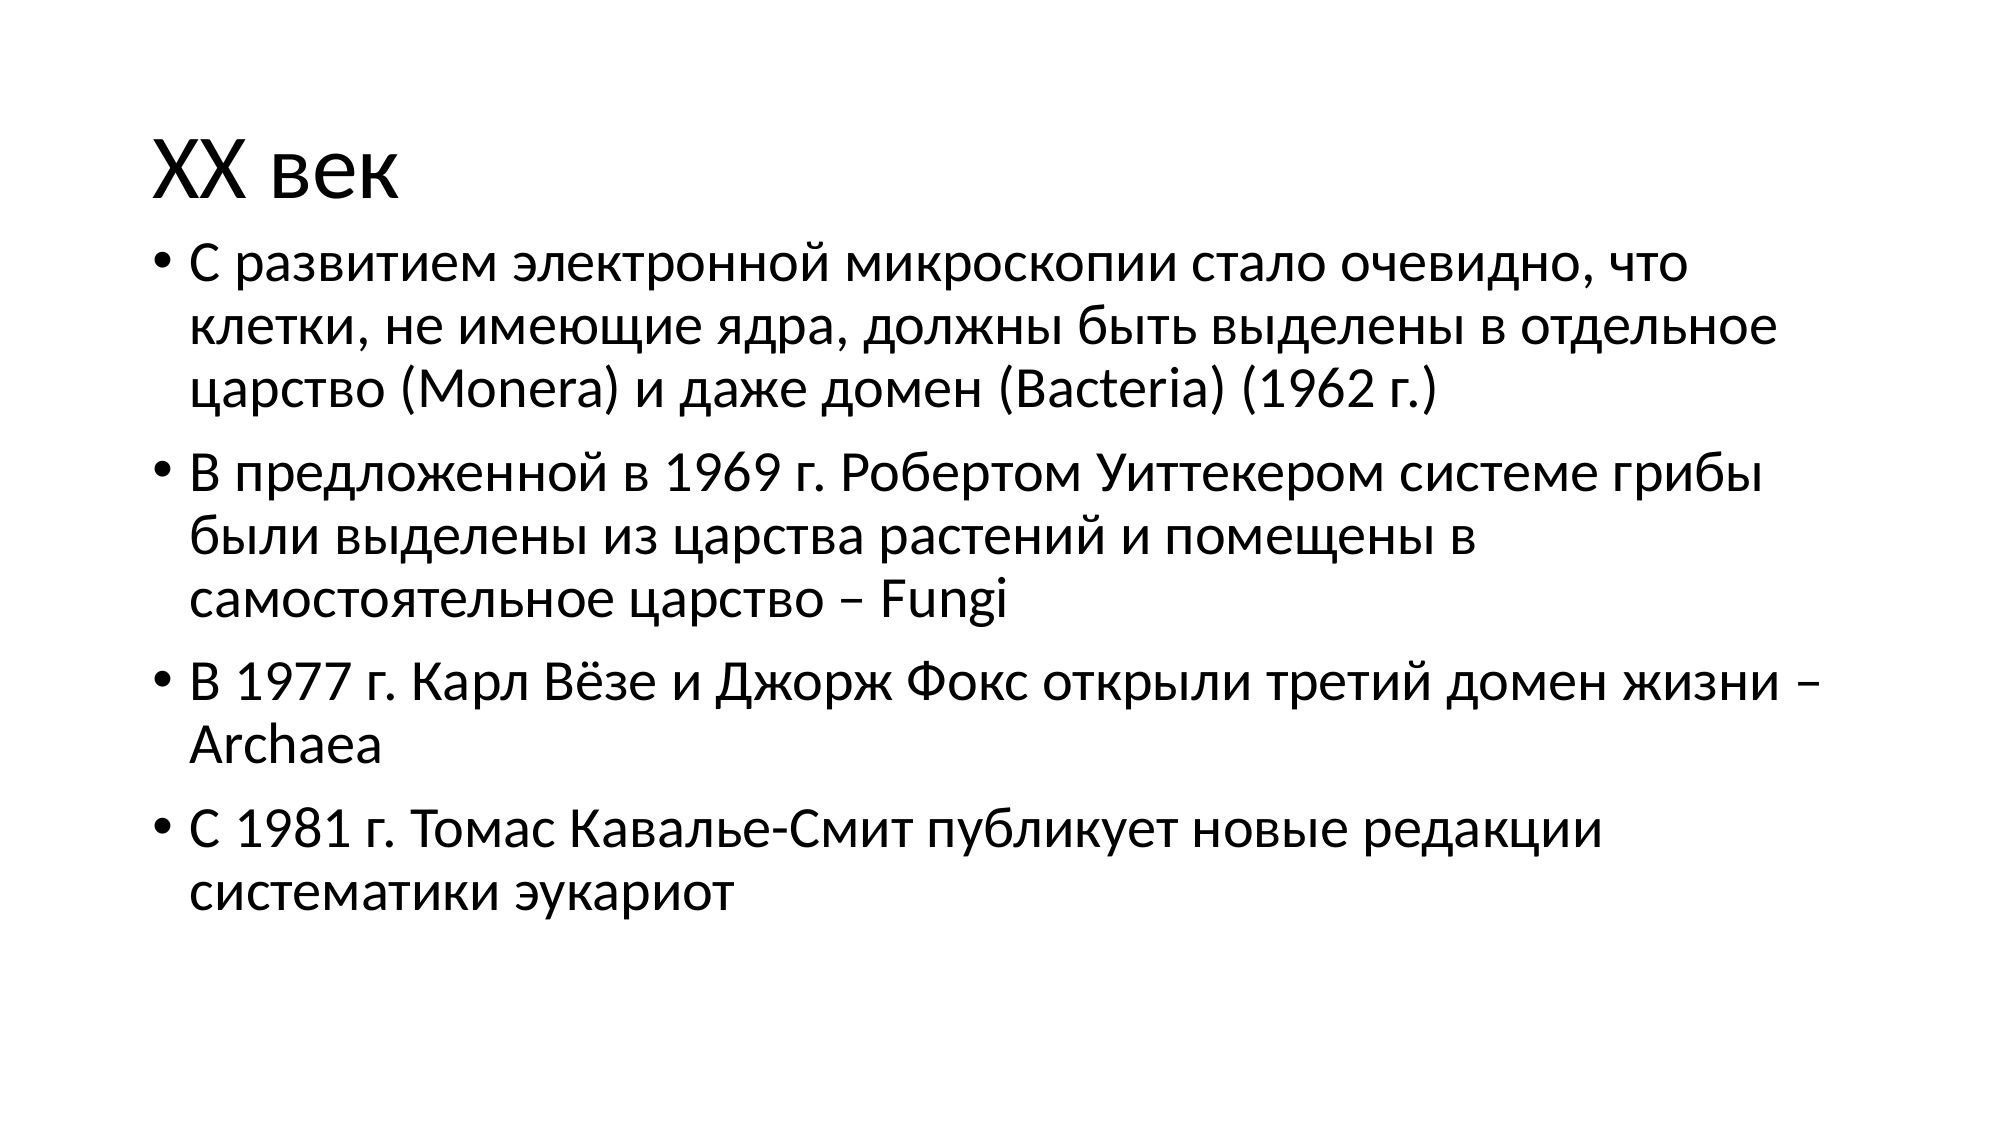

# XX век
С развитием электронной микроскопии стало очевидно, что клетки, не имеющие ядра, должны быть выделены в отдельное царство (Monera) и даже домен (Bacteria) (1962 г.)
В предложенной в 1969 г. Робертом Уиттекером системе грибы были выделены из царства растений и помещены в самостоятельное царство – Fungi
В 1977 г. Карл Вёзе и Джорж Фокс открыли третий домен жизни – Archaea
С 1981 г. Томас Кавалье-Смит публикует новые редакции систематики эукариот